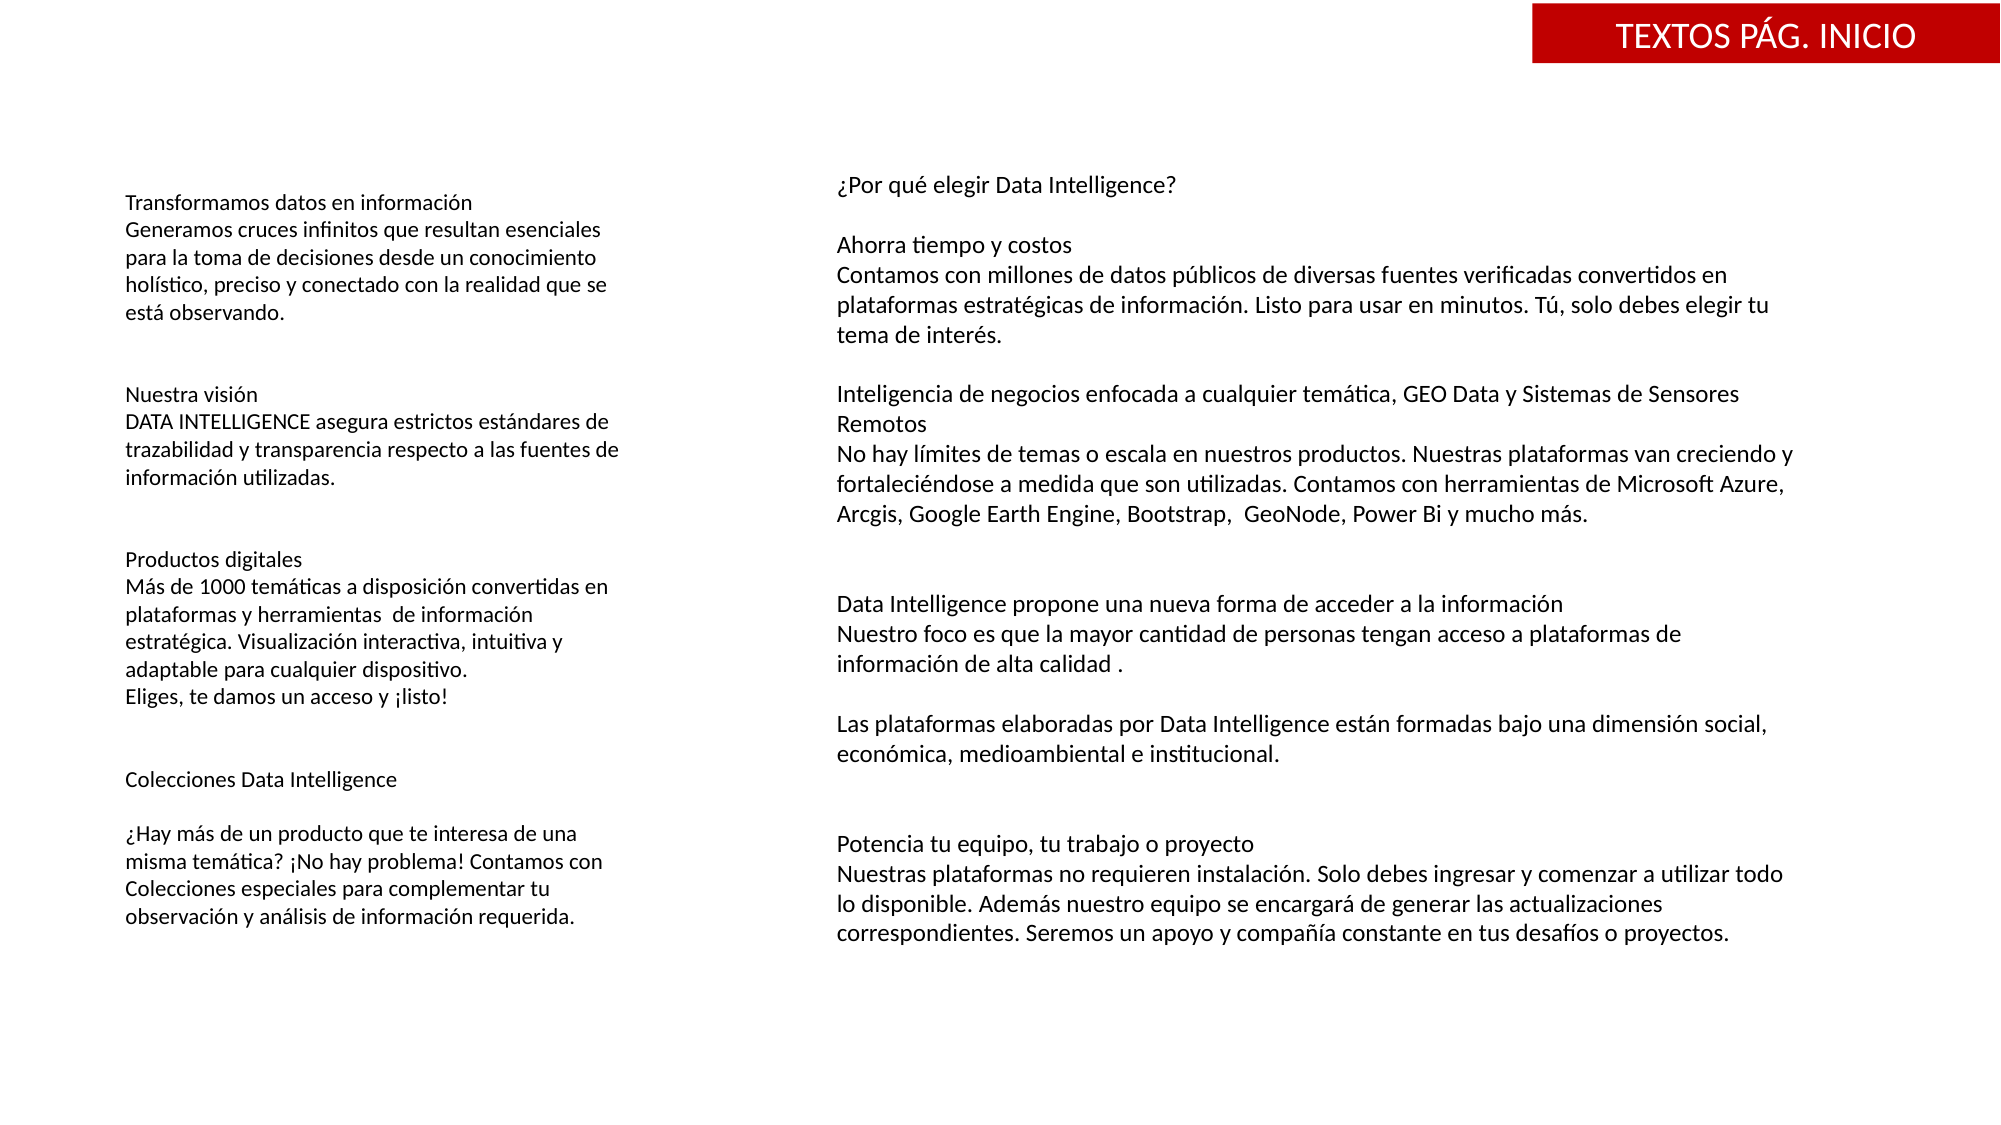

TEXTOS PÁG. INICIO
¿Por qué elegir Data Intelligence?

Ahorra tiempo y costos
Contamos con millones de datos públicos de diversas fuentes verificadas convertidos en plataformas estratégicas de información. Listo para usar en minutos. Tú, solo debes elegir tu tema de interés.

Inteligencia de negocios enfocada a cualquier temática, GEO Data y Sistemas de Sensores Remotos
No hay límites de temas o escala en nuestros productos. Nuestras plataformas van creciendo y fortaleciéndose a medida que son utilizadas. Contamos con herramientas de Microsoft Azure, Arcgis, Google Earth Engine, Bootstrap,  GeoNode, Power Bi y mucho más.

Data Intelligence propone una nueva forma de acceder a la información
Nuestro foco es que la mayor cantidad de personas tengan acceso a plataformas de información de alta calidad .

Las plataformas elaboradas por Data Intelligence están formadas bajo una dimensión social, económica, medioambiental e institucional.

Potencia tu equipo, tu trabajo o proyecto
Nuestras plataformas no requieren instalación. Solo debes ingresar y comenzar a utilizar todo lo disponible. Además nuestro equipo se encargará de generar las actualizaciones correspondientes. Seremos un apoyo y compañía constante en tus desafíos o proyectos.
Transformamos datos en información
Generamos cruces infinitos que resultan esenciales para la toma de decisiones desde un conocimiento holístico, preciso y conectado con la realidad que se está observando.

Nuestra visión
DATA INTELLIGENCE asegura estrictos estándares de trazabilidad y transparencia respecto a las fuentes de información utilizadas.

Productos digitales
Más de 1000 temáticas a disposición convertidas en plataformas y herramientas  de información estratégica. Visualización interactiva, intuitiva y adaptable para cualquier dispositivo.
Eliges, te damos un acceso y ¡listo!

Colecciones Data Intelligence

¿Hay más de un producto que te interesa de una misma temática? ¡No hay problema! Contamos con Colecciones especiales para complementar tu observación y análisis de información requerida.